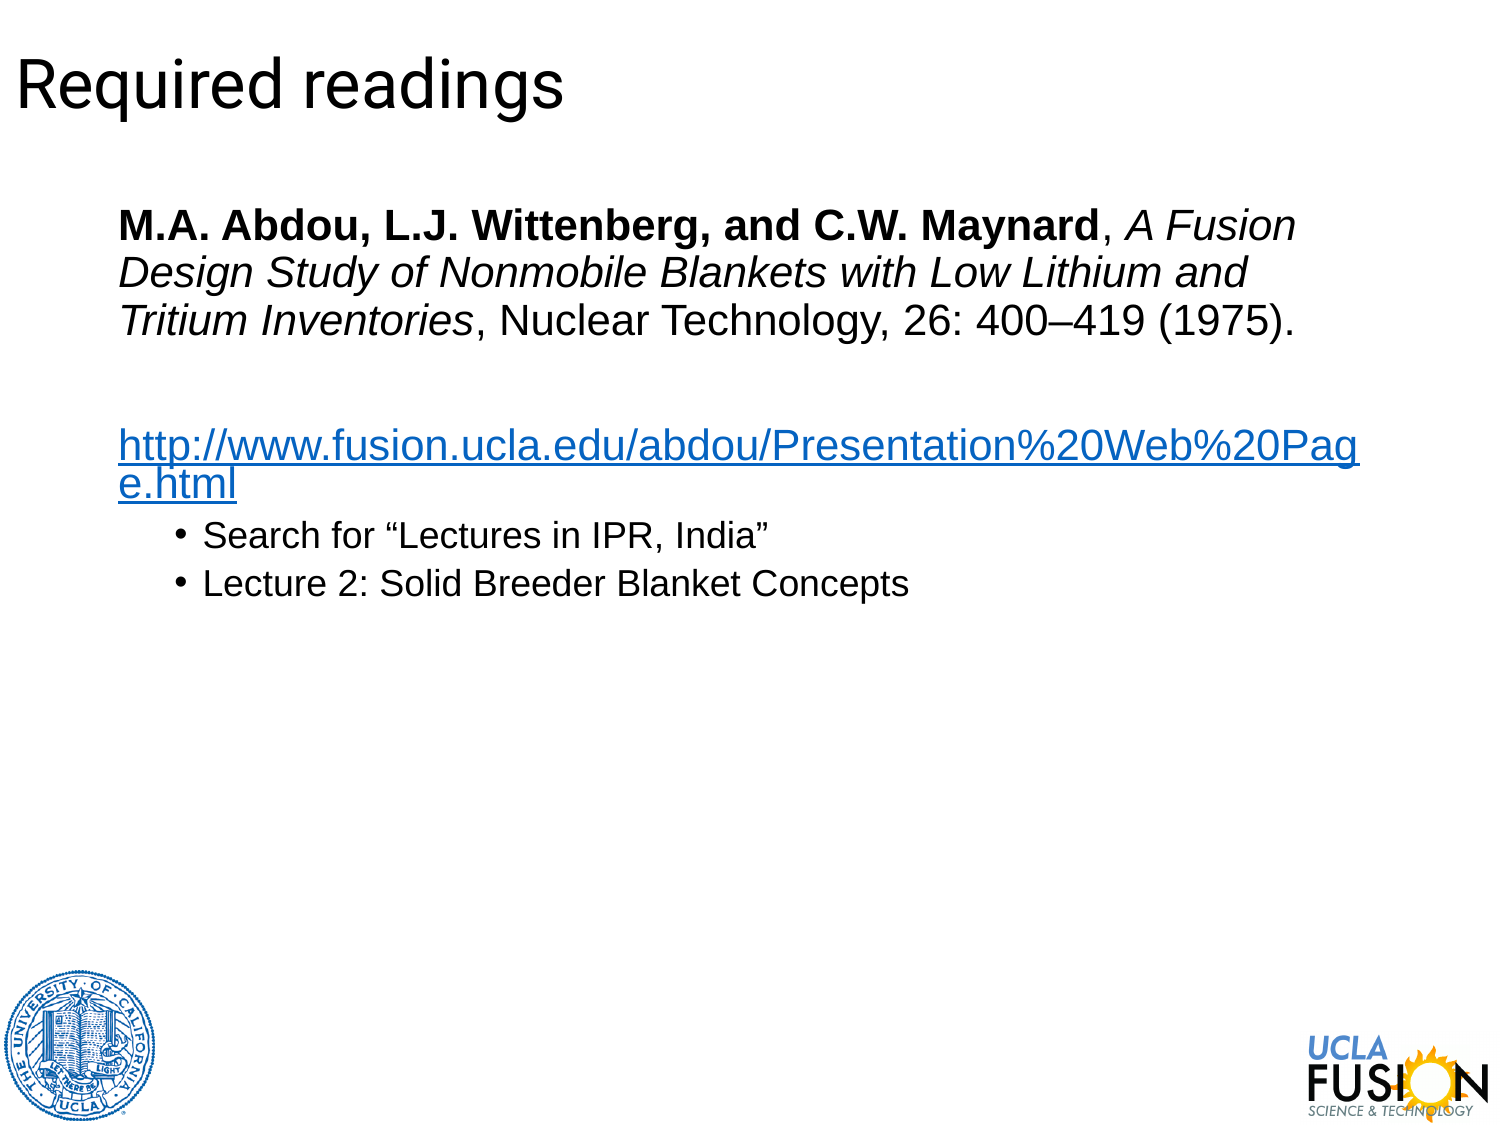

# Required readings
M.A. Abdou, L.J. Wittenberg, and C.W. Maynard, A Fusion Design Study of Nonmobile Blankets with Low Lithium and Tritium Inventories, Nuclear Technology, 26: 400–419 (1975).

http://www.fusion.ucla.edu/abdou/Presentation%20Web%20Page.html
Search for “Lectures in IPR, India”
Lecture 2: Solid Breeder Blanket Concepts